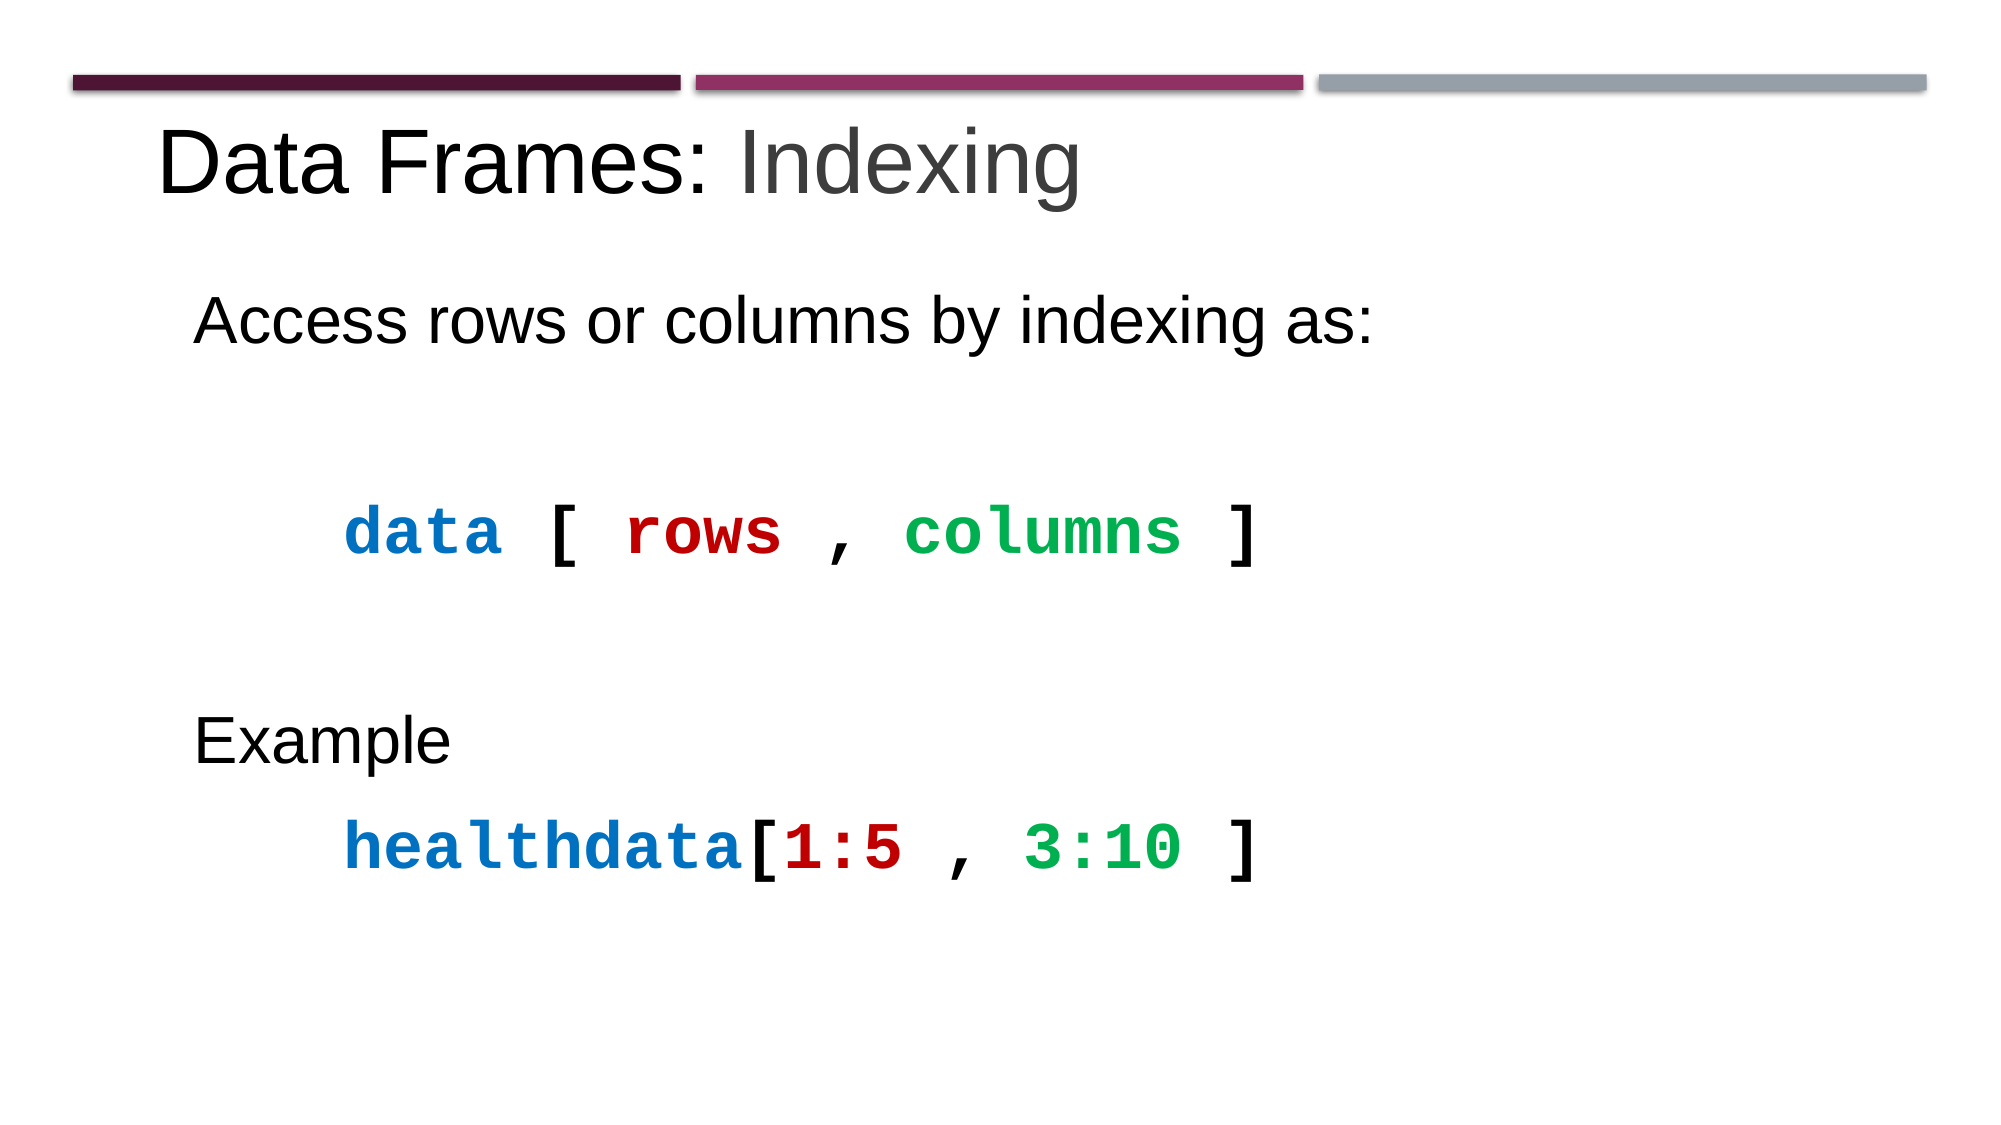

Data Frames: Indexing
Access rows or columns by indexing as:

	data [ rows , columns ]

Example
	healthdata[1:5 , 3:10 ]